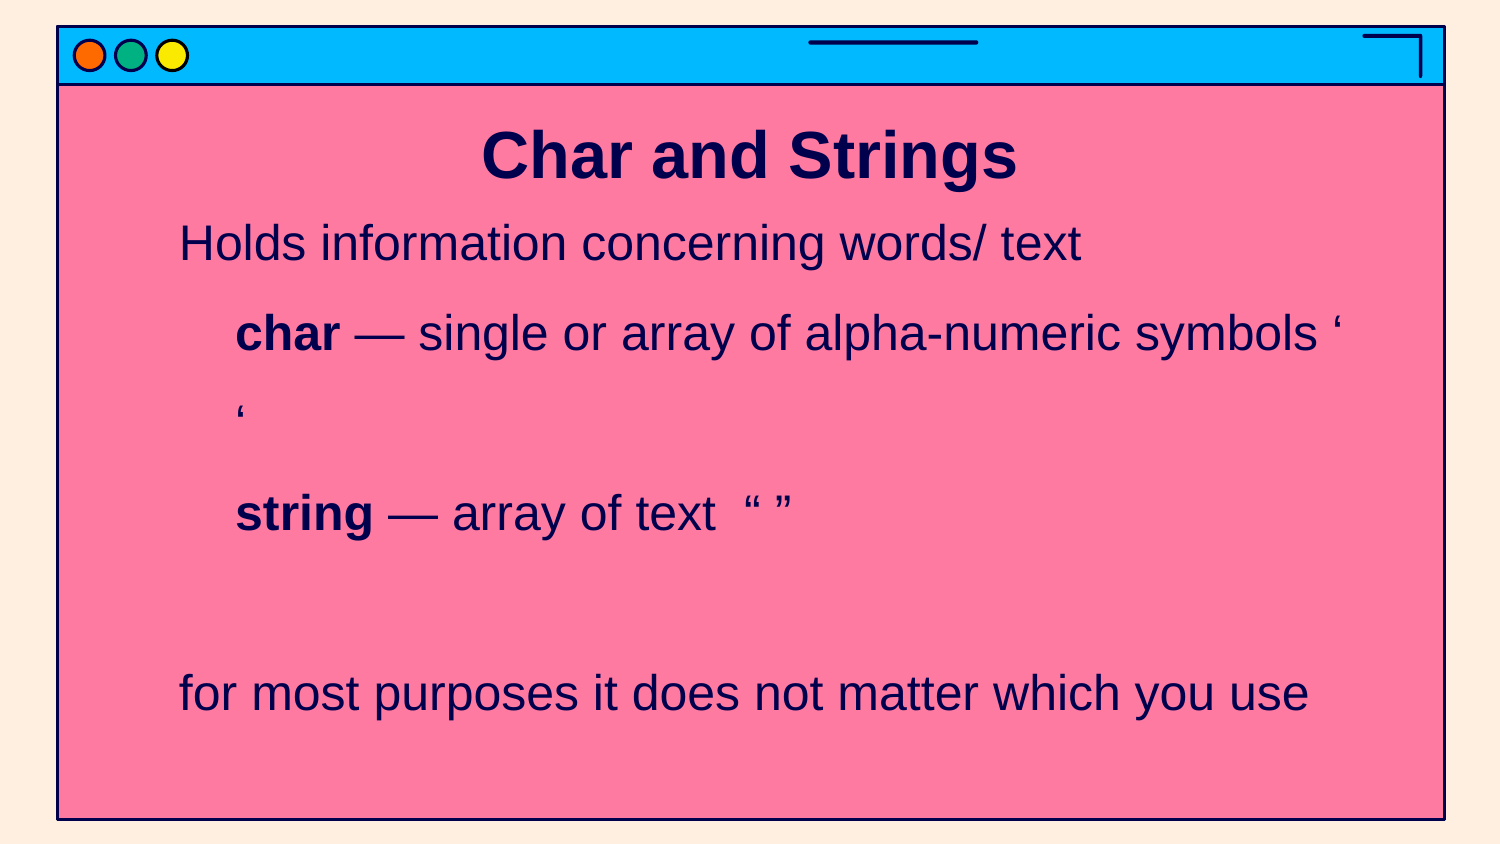

# Char and Strings
Holds information concerning words/ text
	char — single or array of alpha-numeric symbols ‘ ‘
string — array of text  “ ”

for most purposes it does not matter which you use